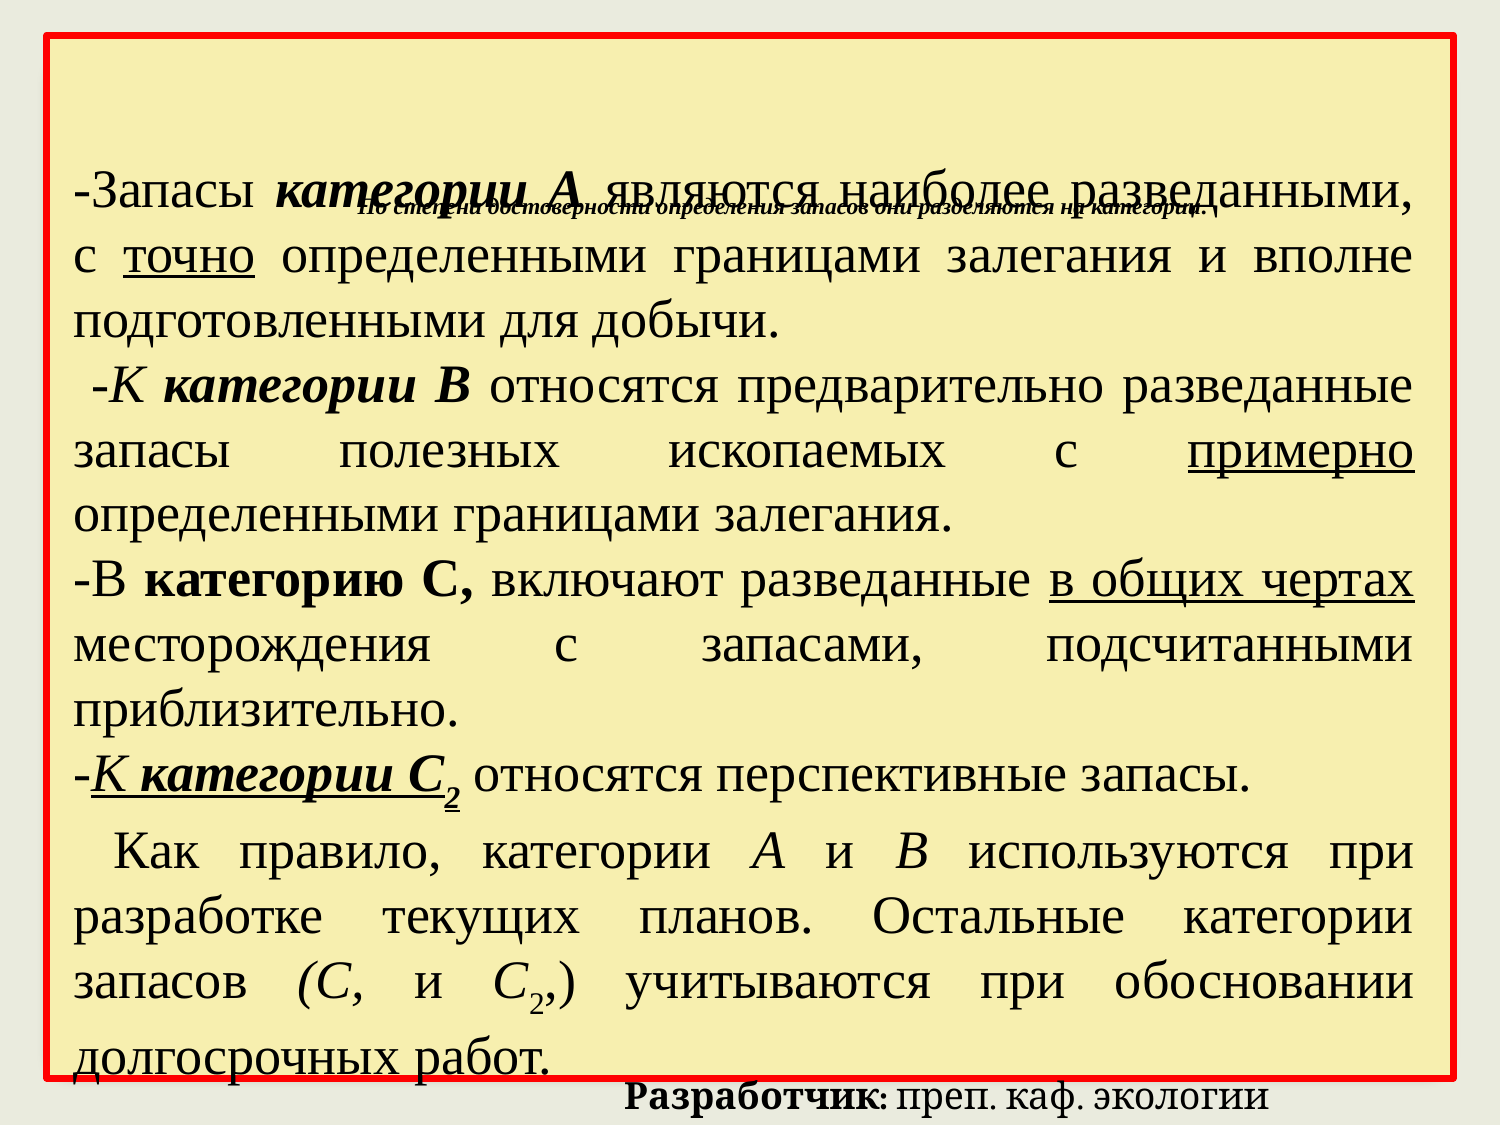

По степени достоверности определения запасов они разделяются на категории.
-Запасы категории А являются наиболее разведанными, с точно определенными границами залегания и вполне подготовленными для добычи.
 -К категории В относятся предварительно разведанные запасы полезных ископаемых с примерно определенными границами залегания.
-В категорию С, включают разведанные в общих чертах месторождения с запасами, подсчитанными приблизительно.
-К категории С2 относятся перспективные запасы.
 Как правило, категории А и В используются при разработке текущих планов. Остальные категории запасов (С, и C2,) учитываются при обосновании долгосрочных работ.
Разработчик: преп. каф. экологии  Кирвель П.И.